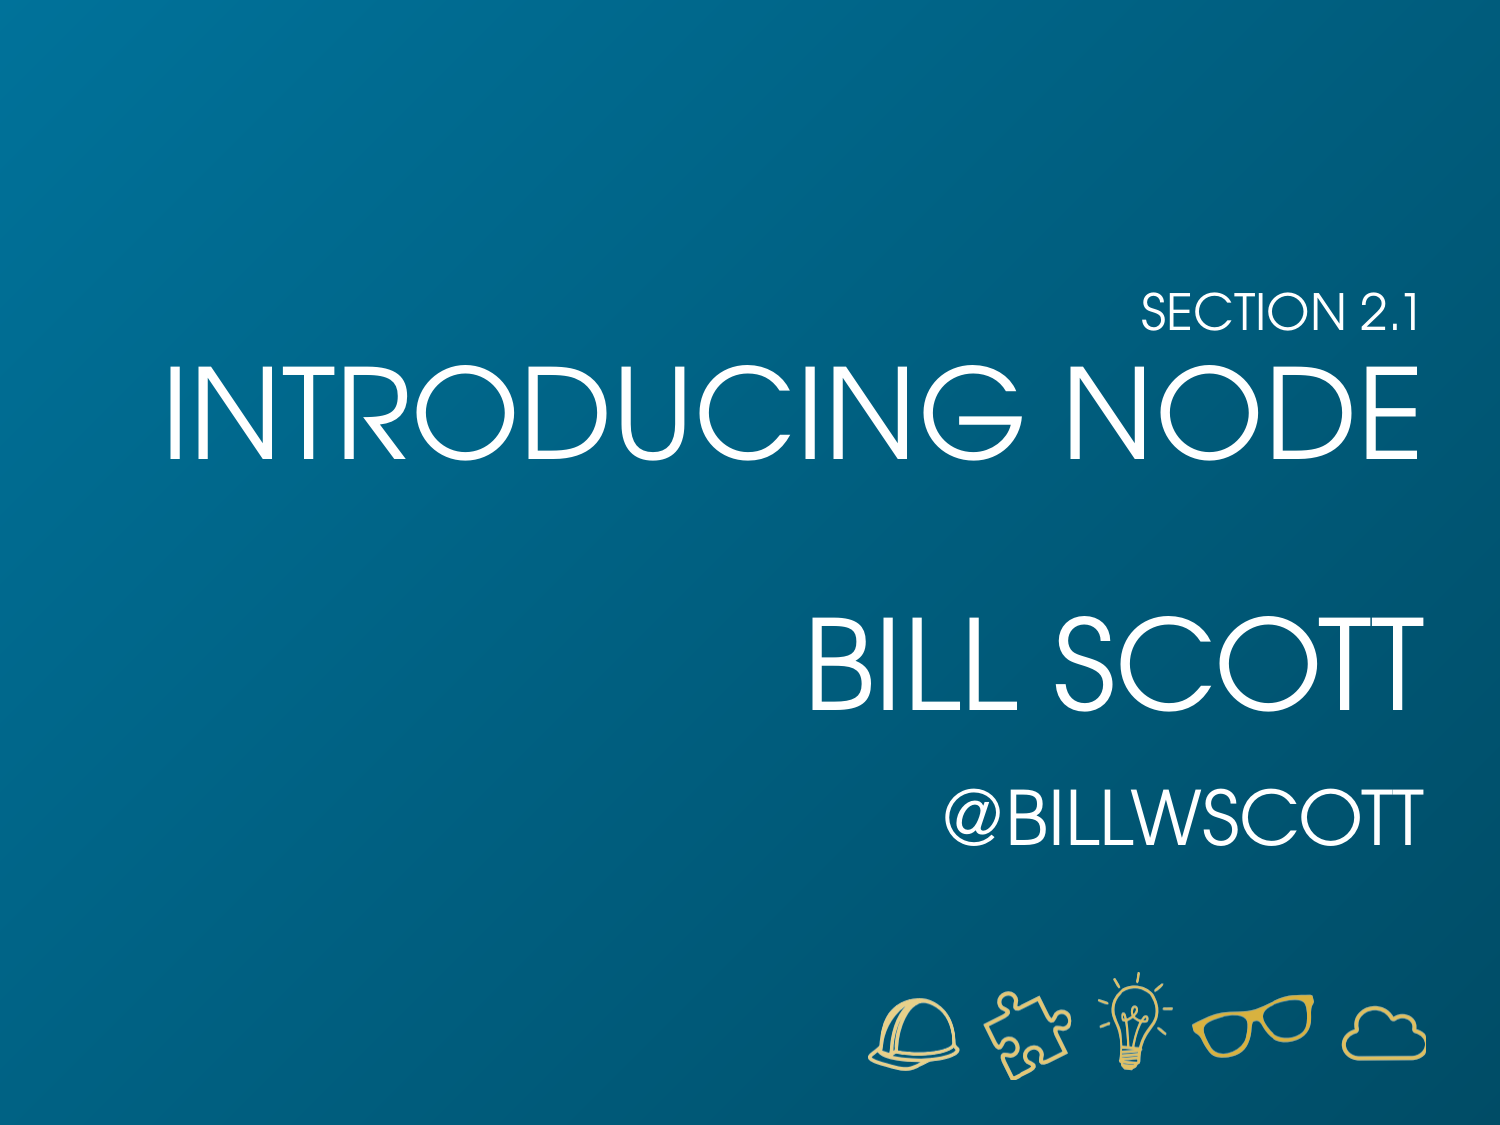

SECTION 2.1
# Introducing Node Bill Scott @billwscott